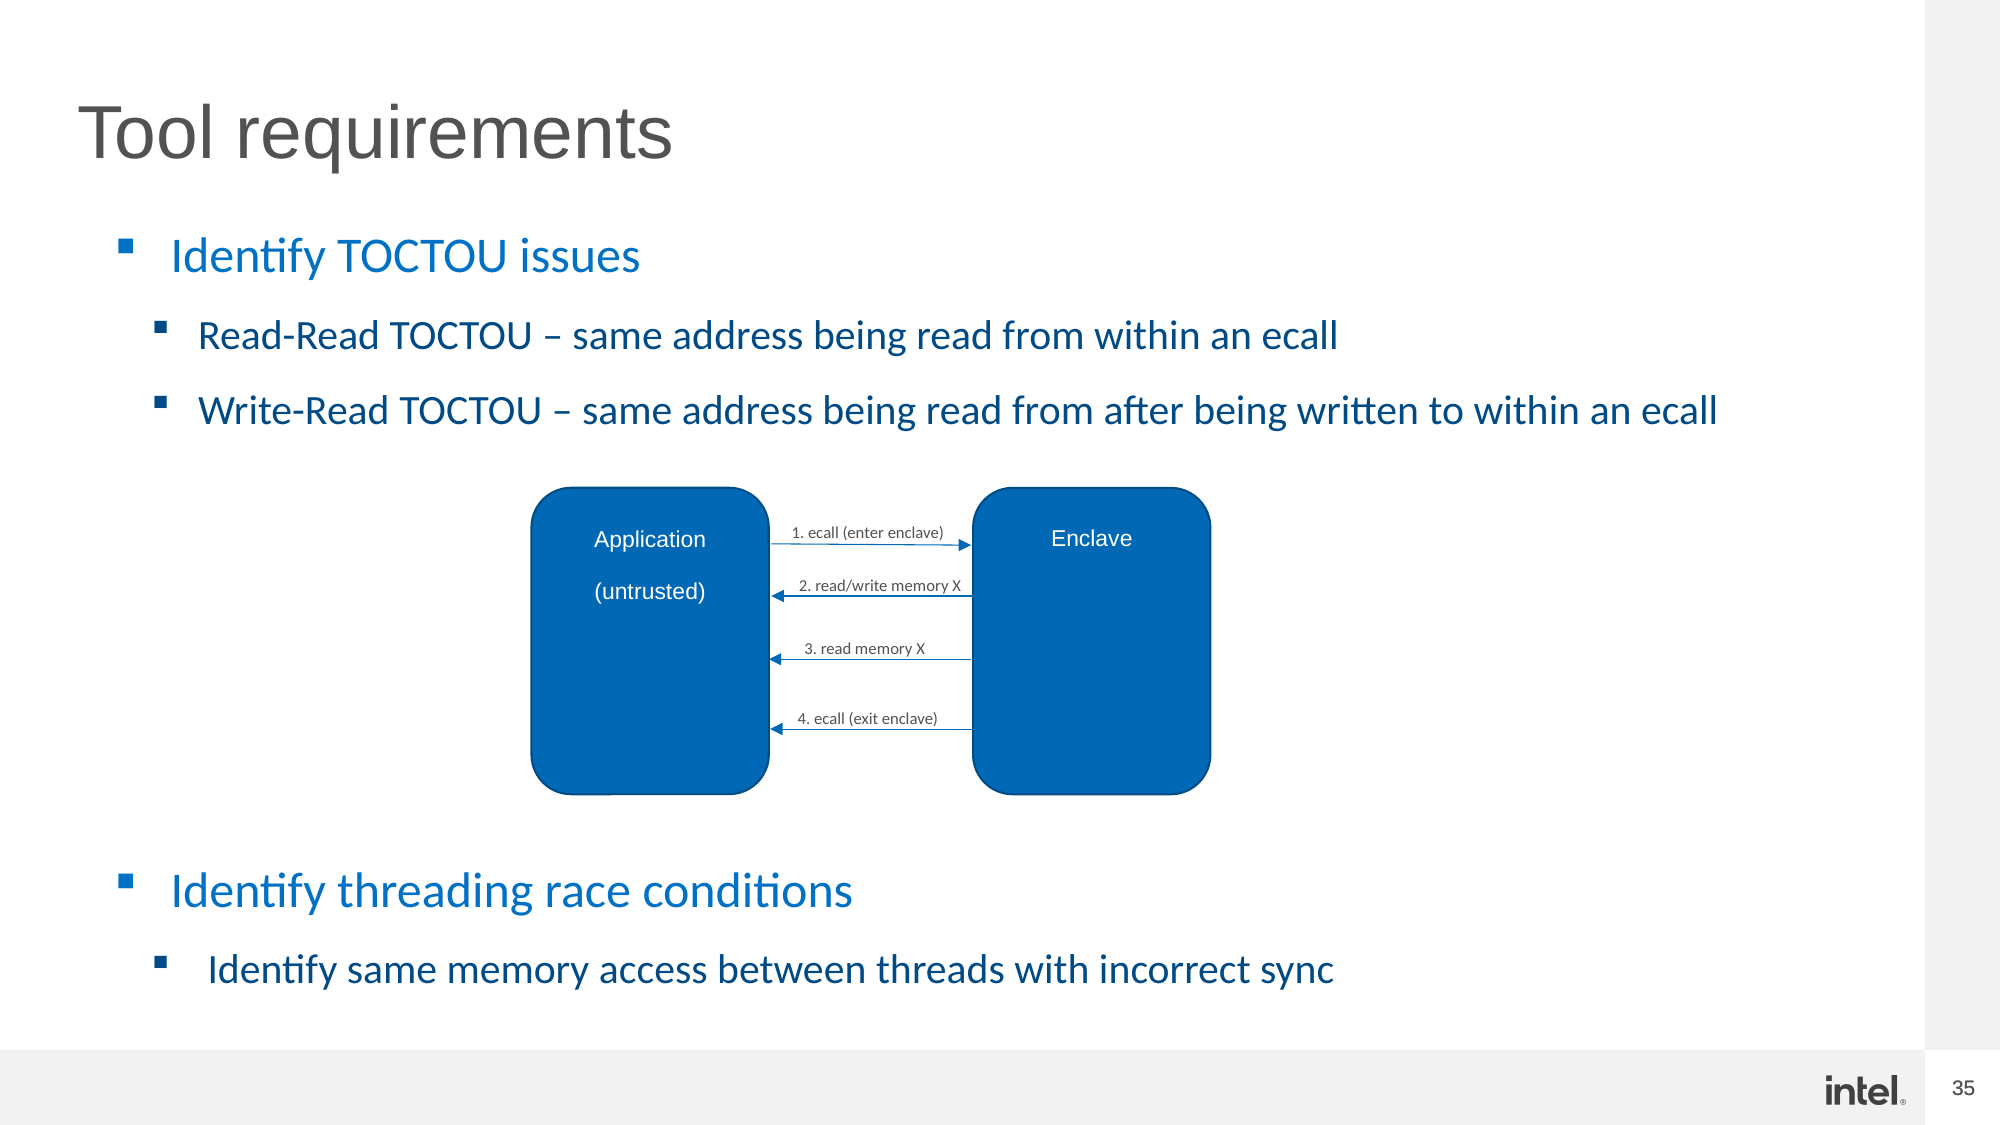

# Tool requirements
Identify TOCTOU issues
Read-Read TOCTOU – same address being read from within an ecall
Write-Read TOCTOU – same address being read from after being written to within an ecall

Identify threading race conditions
Identify same memory access between threads with incorrect sync

Application
(untrusted)

Enclave

1. ecall (enter enclave)
2. read/write memory X
4. ecall (exit enclave)
3. read memory X
35